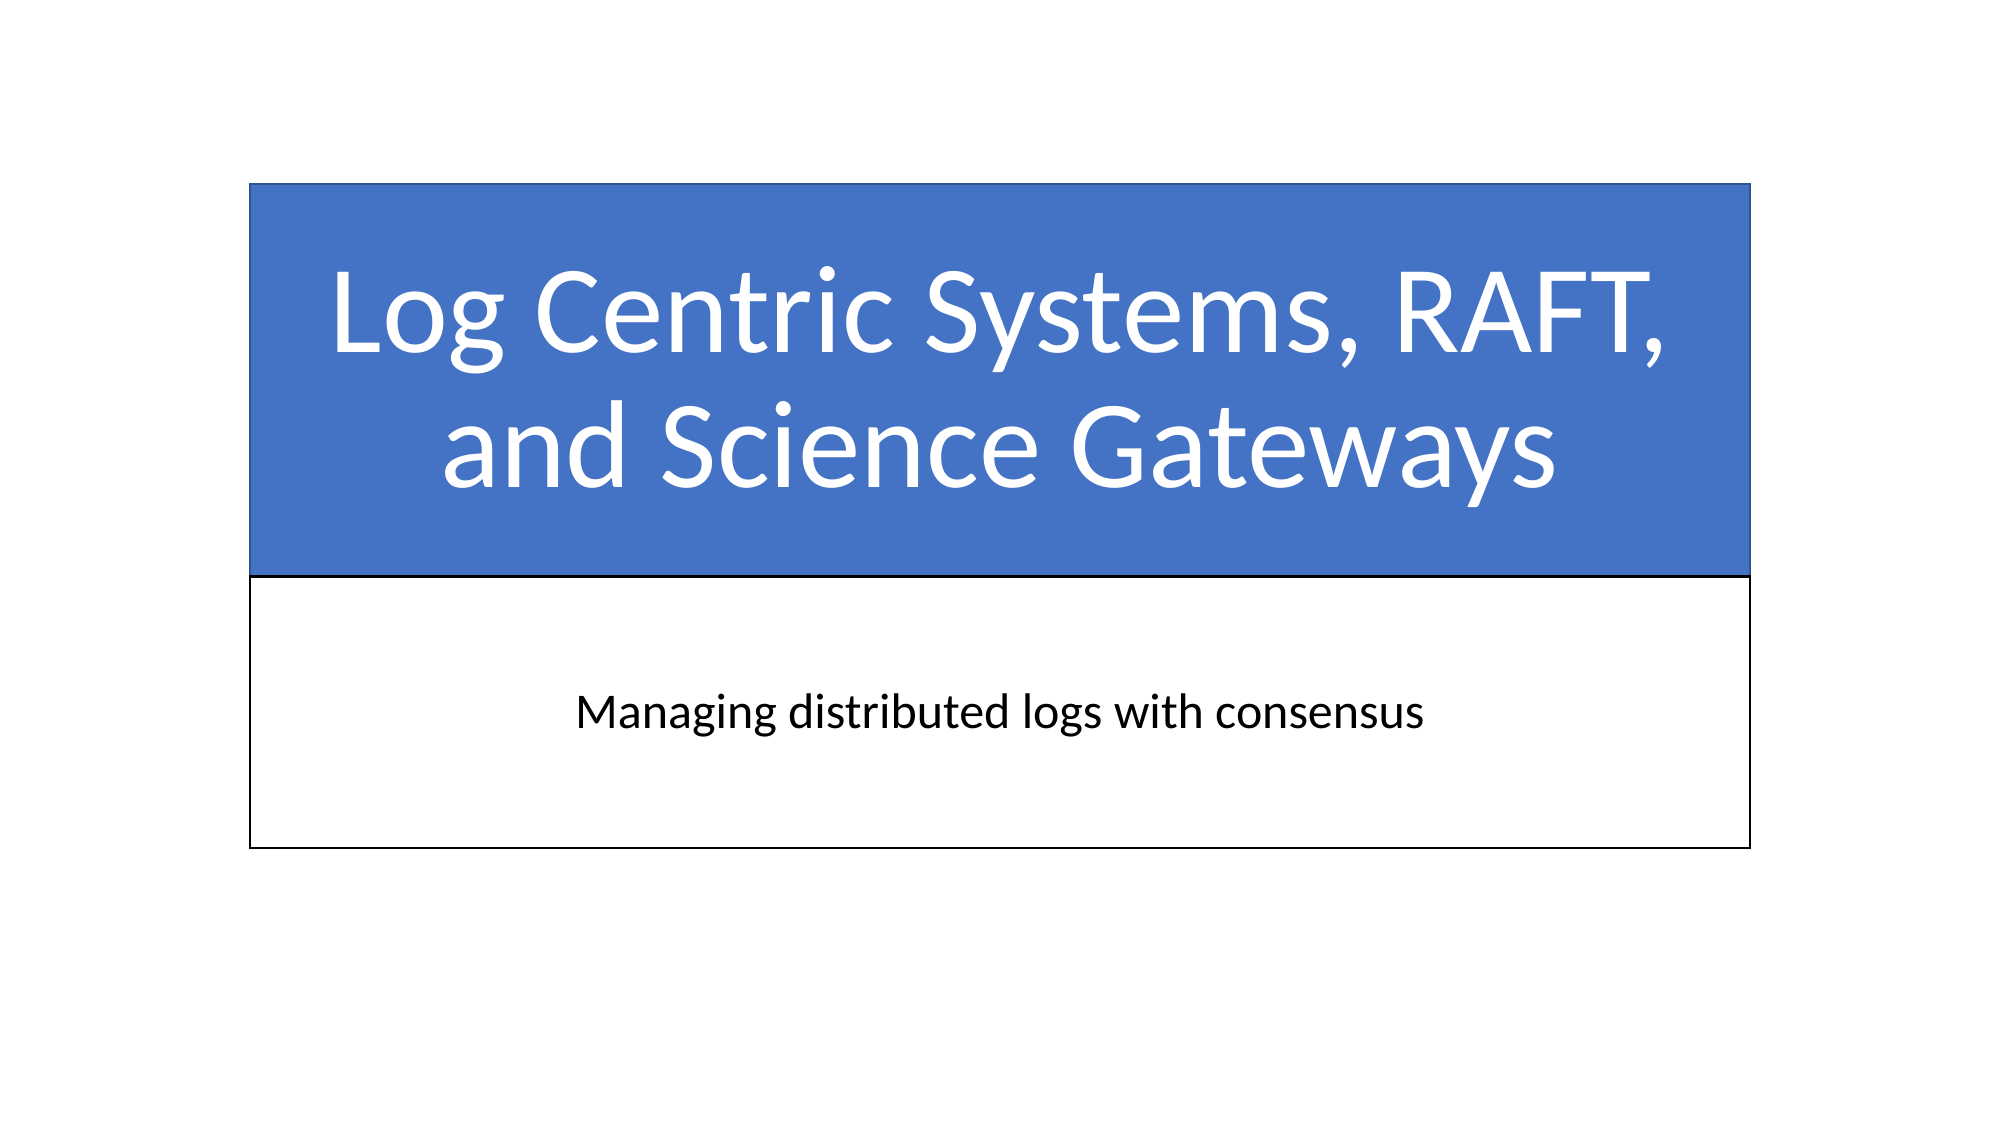

# Log Centric Systems, RAFT, and Science Gateways
Managing distributed logs with consensus